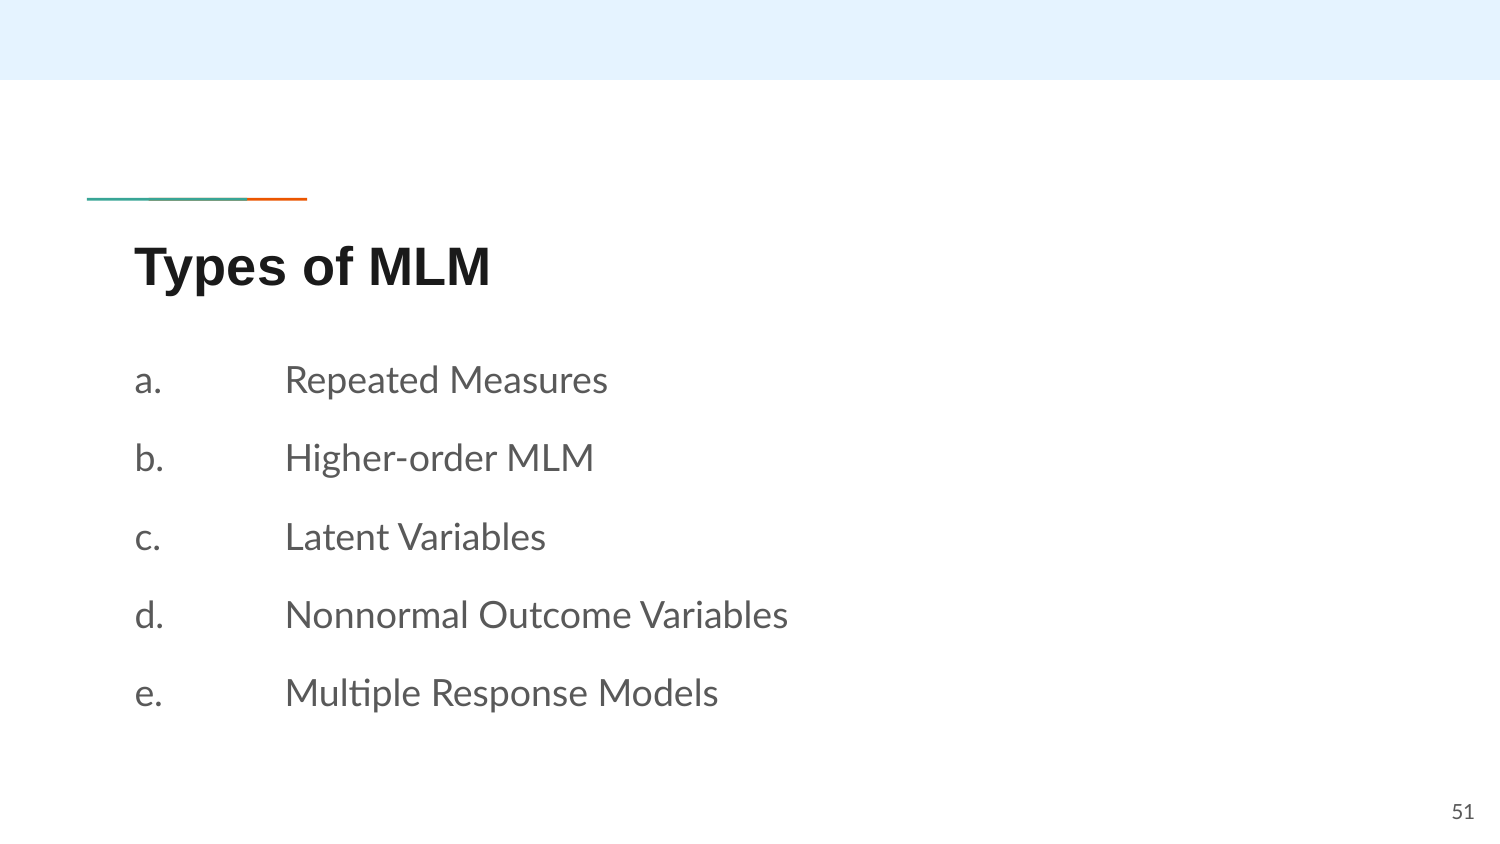

# Types of MLM
a.	Repeated Measures
b.	Higher-order MLM
c.	Latent Variables
d.	Nonnormal Outcome Variables
e.	Multiple Response Models

51